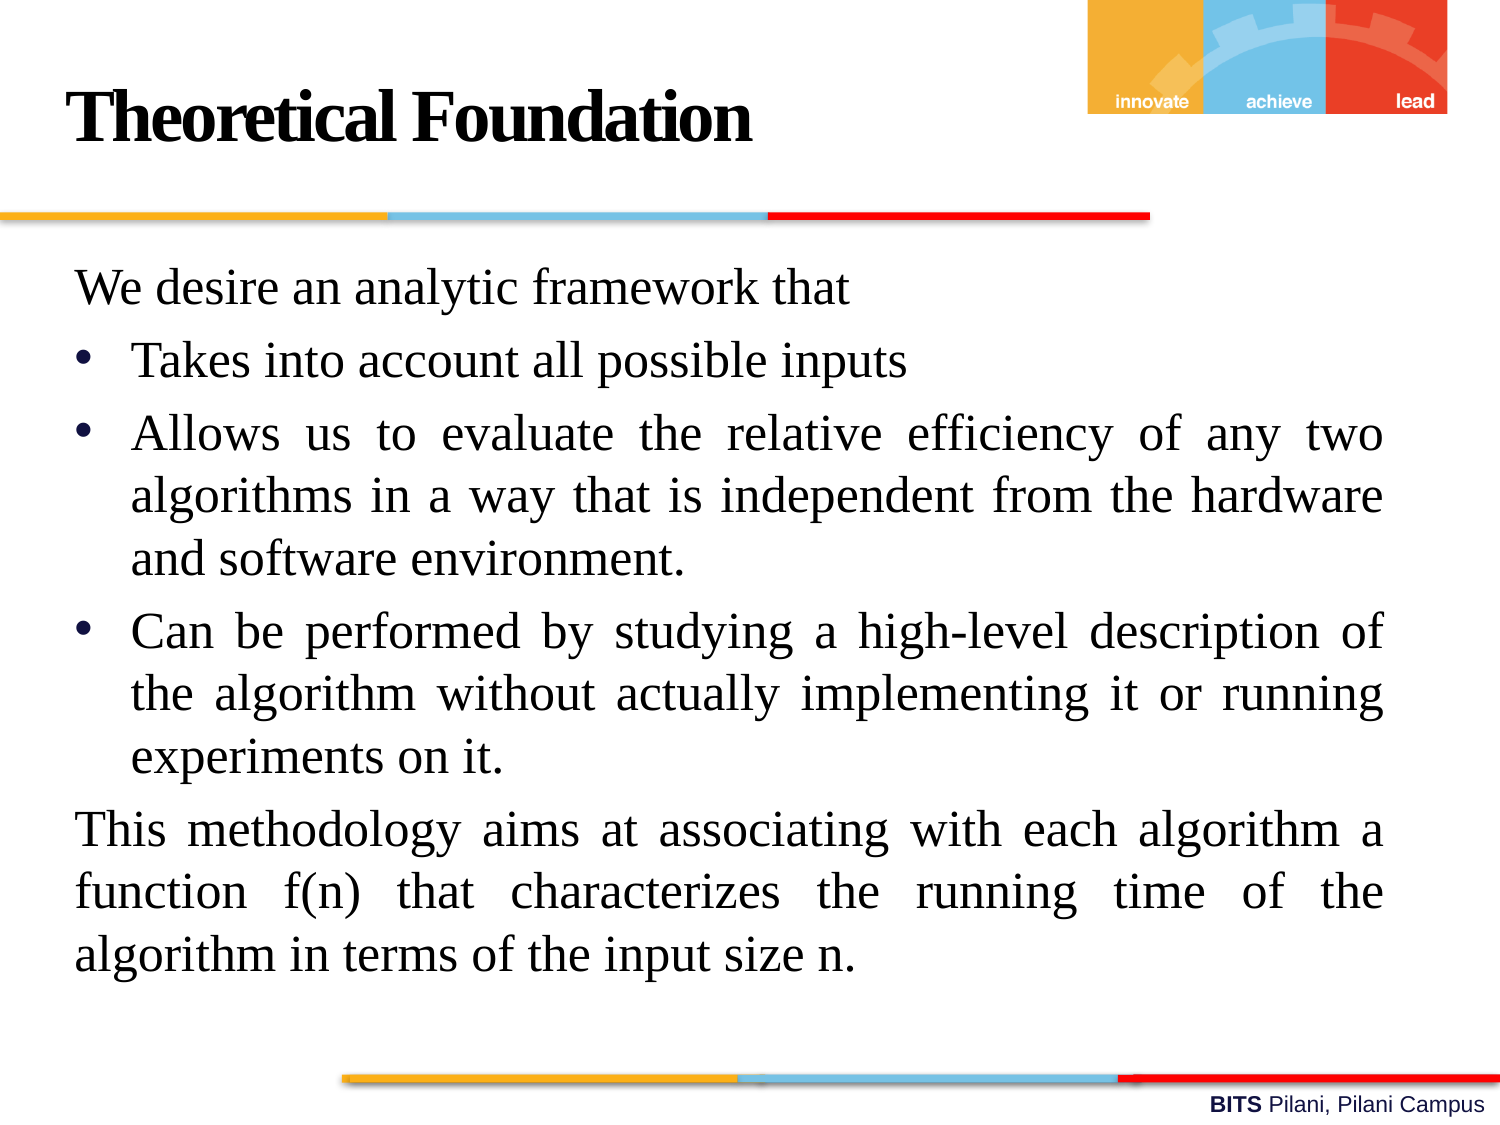

Theoretical Foundation
We desire an analytic framework that
Takes into account all possible inputs
Allows us to evaluate the relative efficiency of any two algorithms in a way that is independent from the hardware and software environment.
Can be performed by studying a high-level description of the algorithm without actually implementing it or running experiments on it.
This methodology aims at associating with each algorithm a function f(n) that characterizes the running time of the algorithm in terms of the input size n.